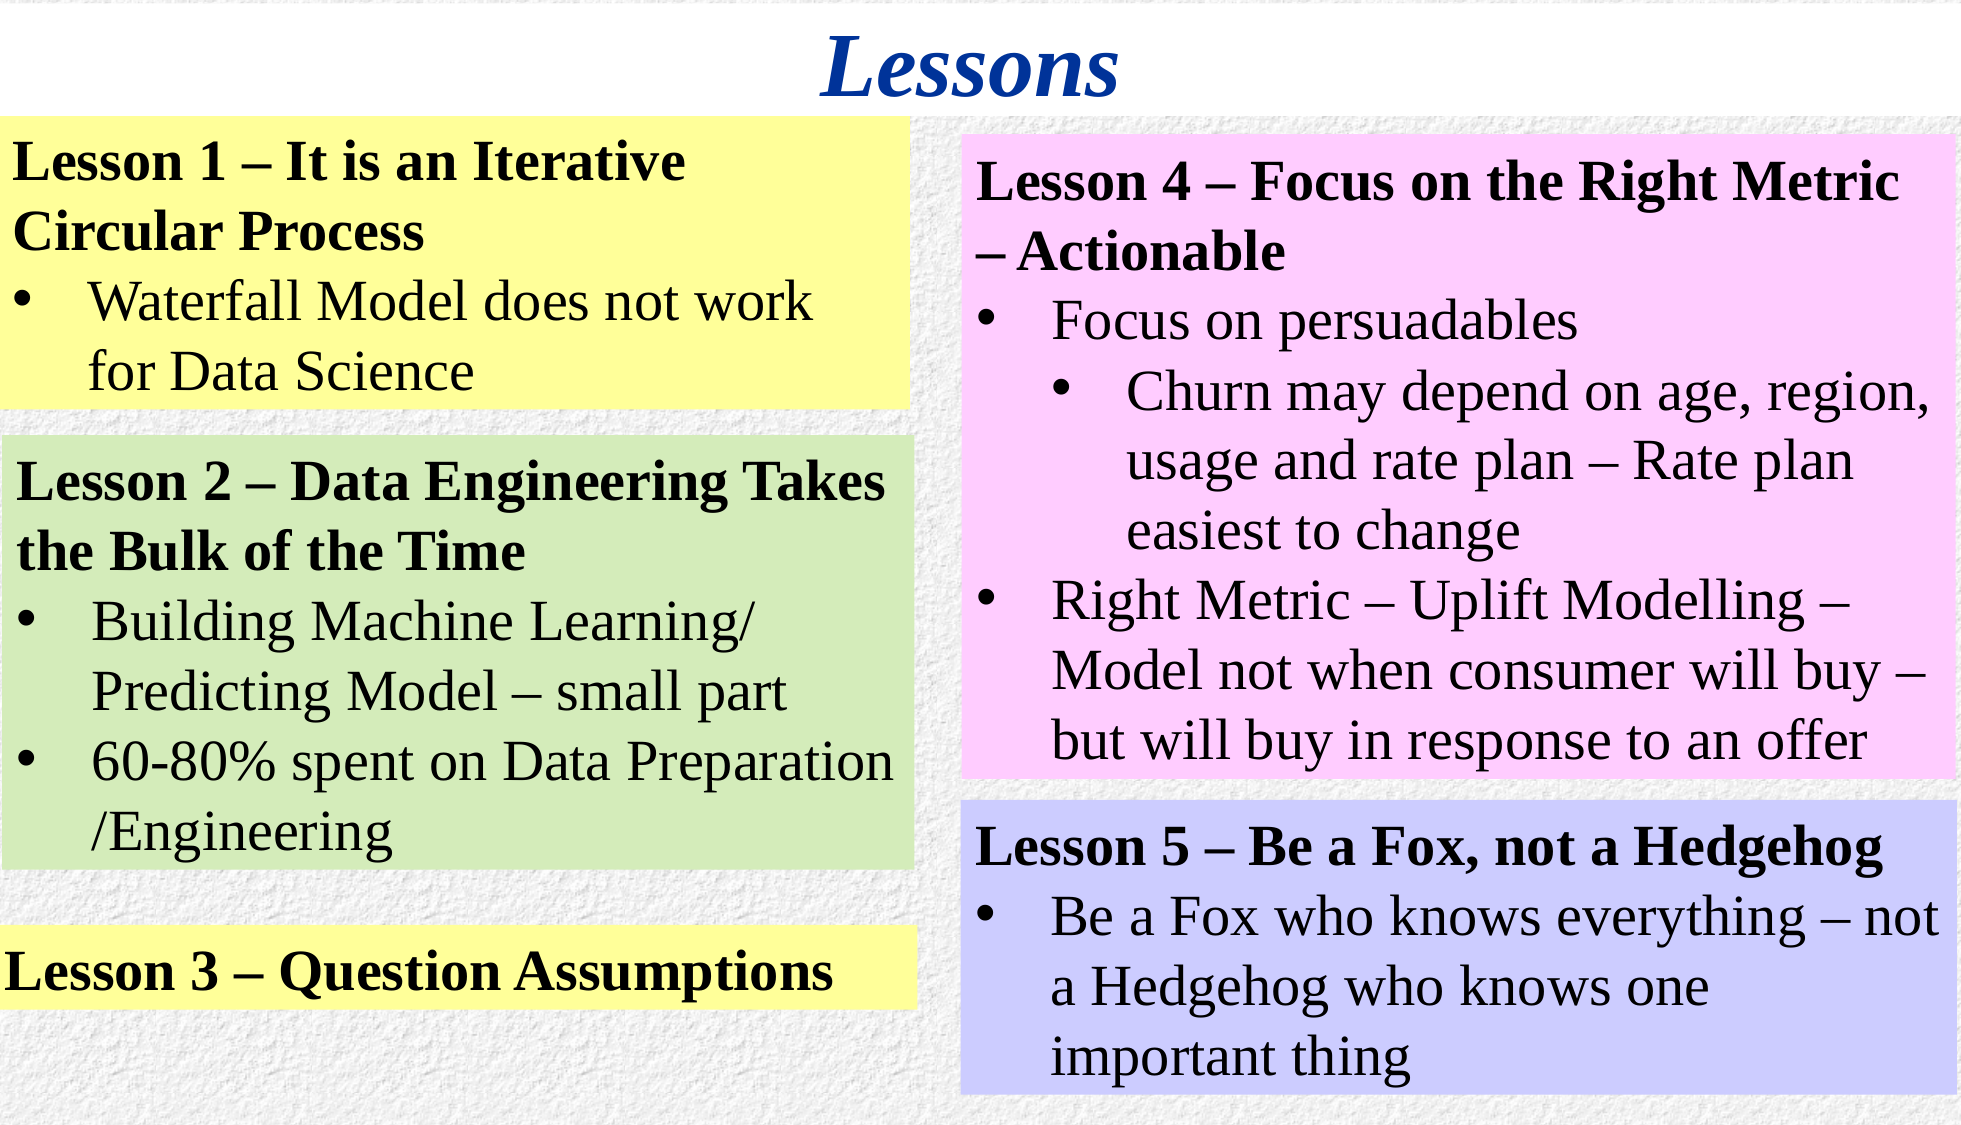

# Lessons

Lesson 1 – It is an Iterative Circular Process
Waterfall Model does not work for Data Science
Lesson 4 – Focus on the Right Metric – Actionable
Focus on persuadables
Churn may depend on age, region, usage and rate plan – Rate plan easiest to change
Right Metric – Uplift Modelling – Model not when consumer will buy – but will buy in response to an offer
Lesson 2 – Data Engineering Takes the Bulk of the Time
Building Machine Learning/ Predicting Model – small part
60-80% spent on Data Preparation /Engineering
Lesson 5 – Be a Fox, not a Hedgehog
Be a Fox who knows everything – not a Hedgehog who knows one important thing
Lesson 3 – Question Assumptions